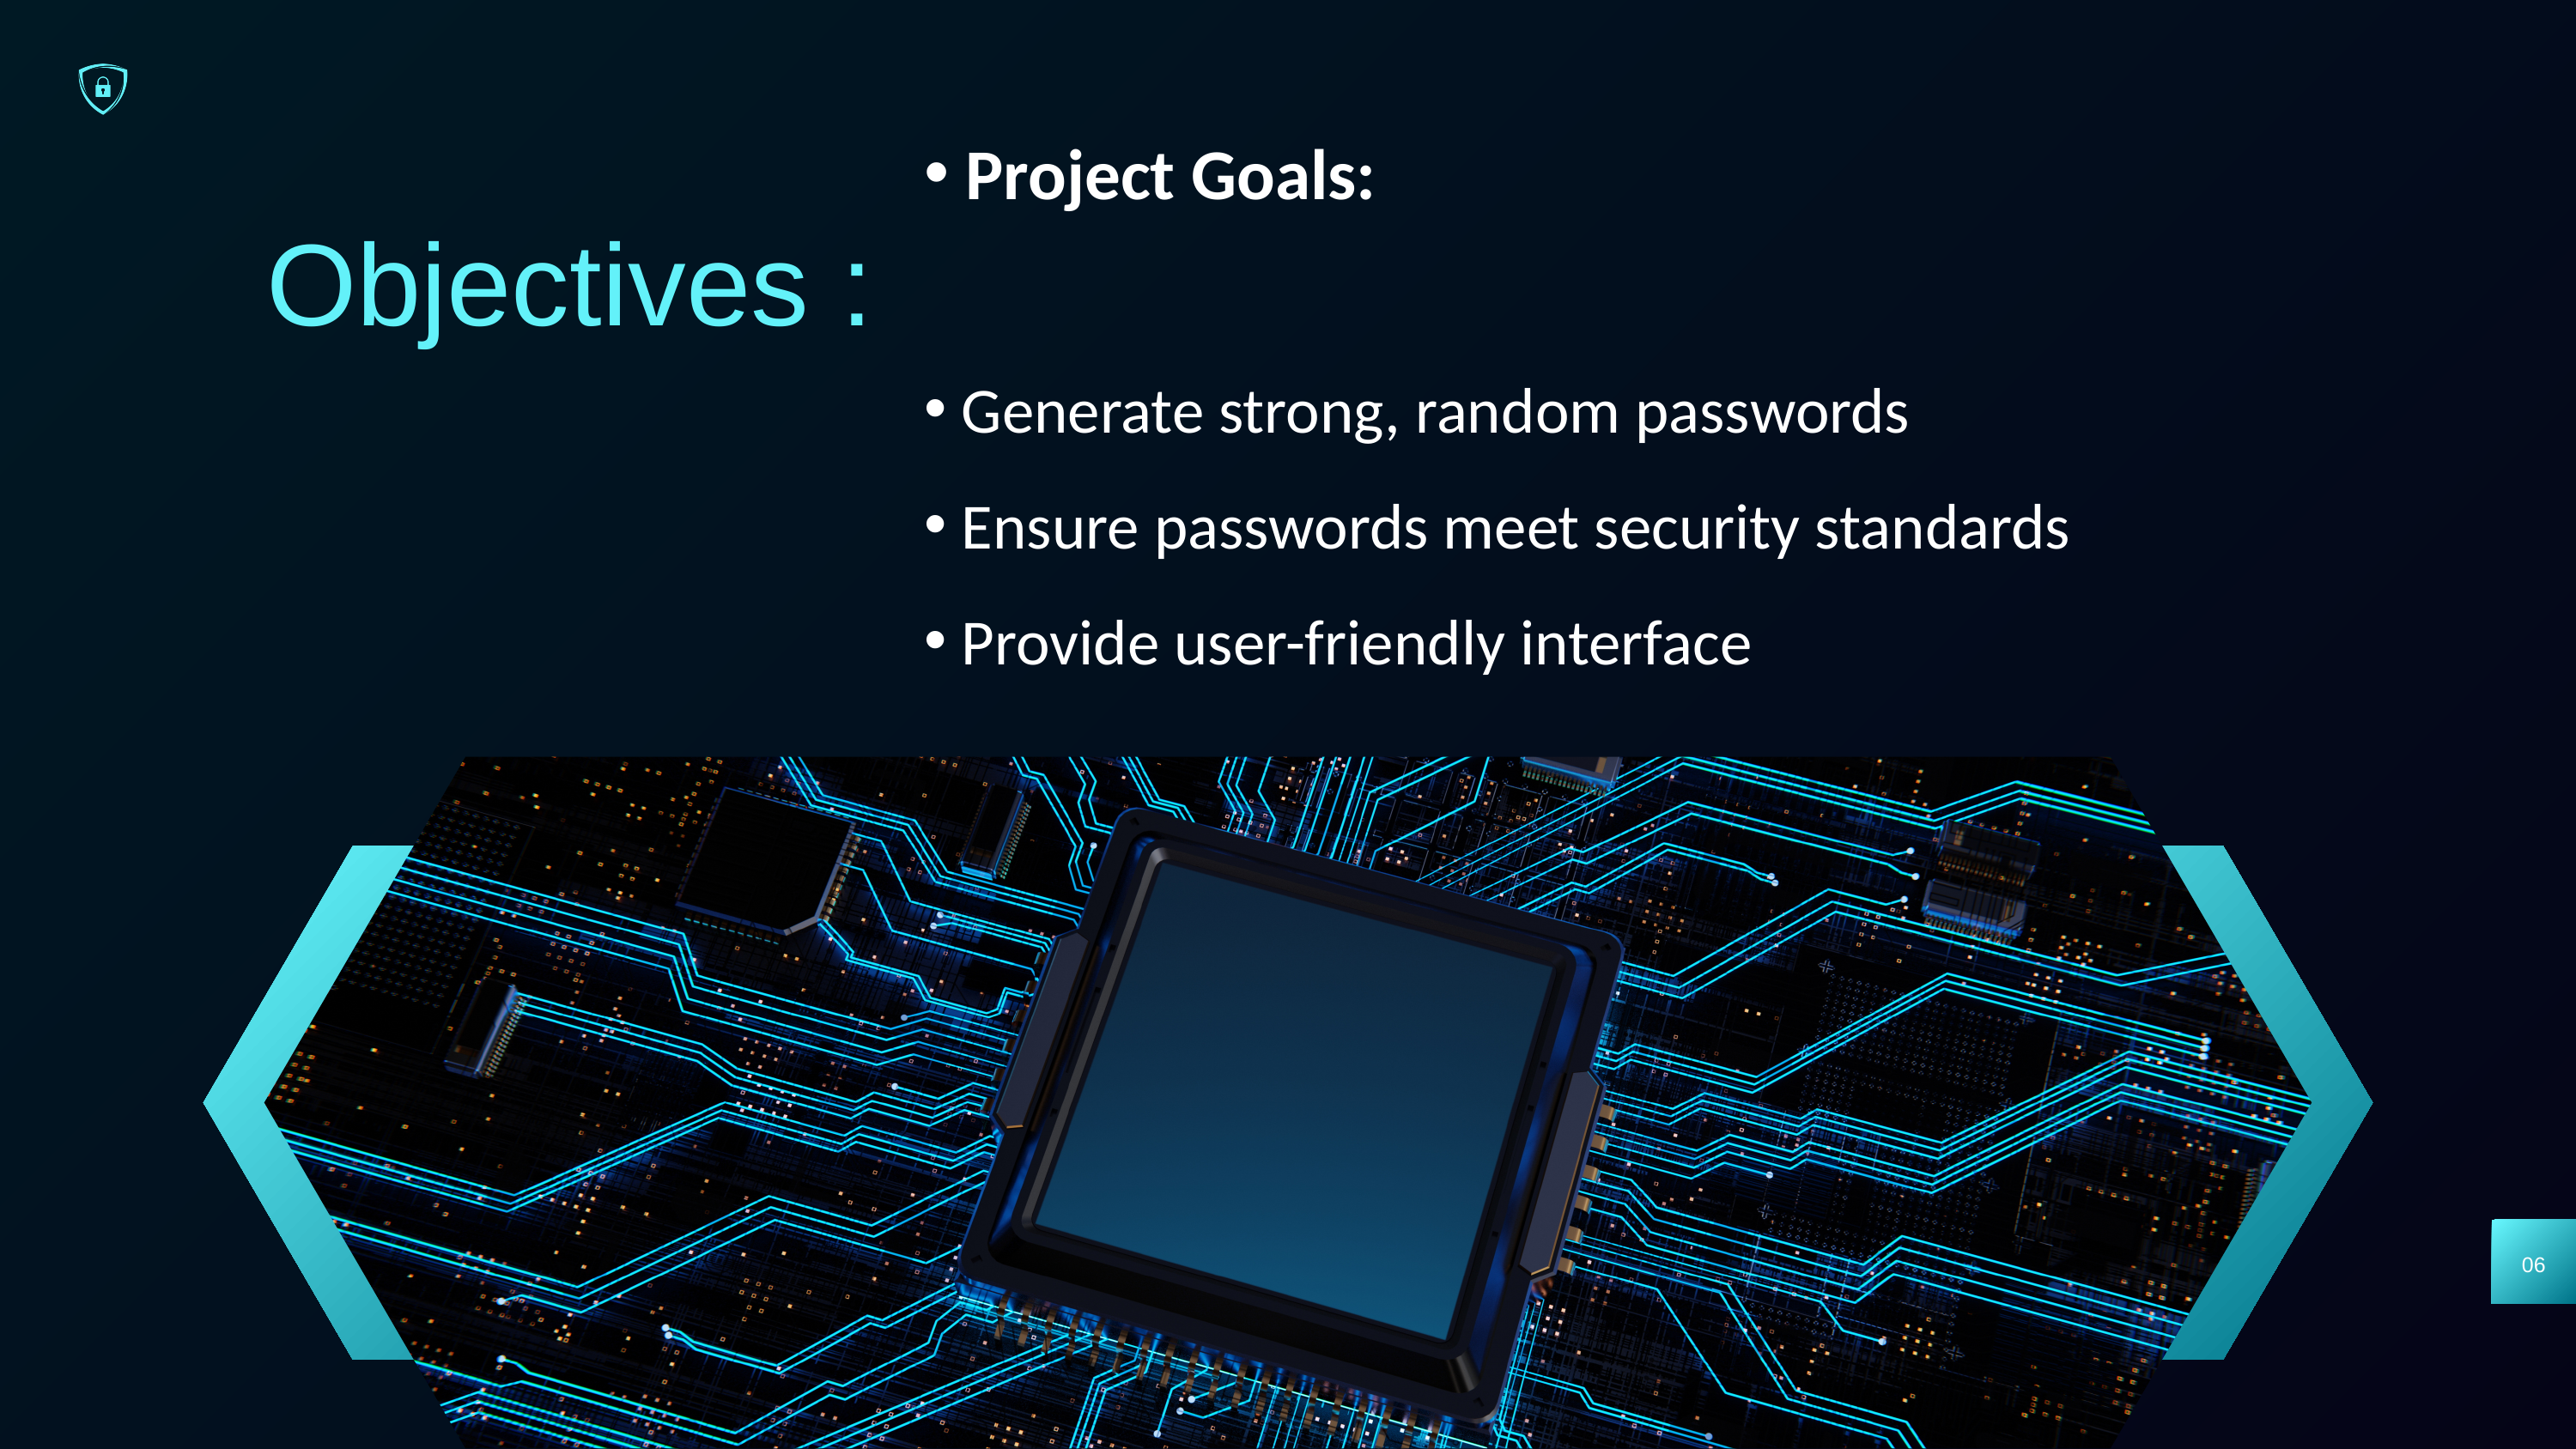

Project Goals:

 Generate strong, random passwords
 Ensure passwords meet security standards
 Provide user-friendly interface
Objectives :

06